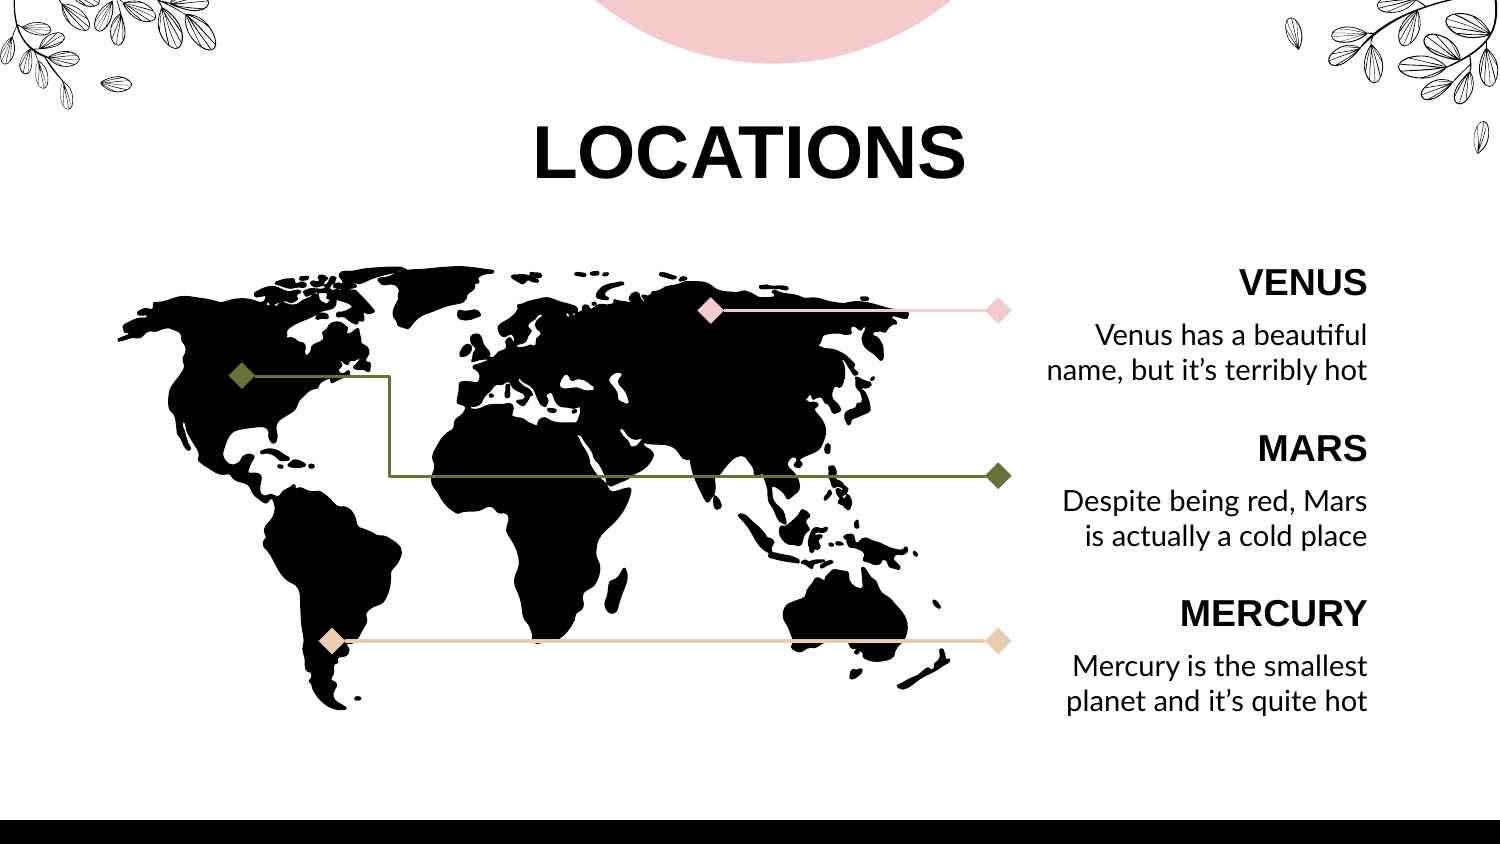

# LOCATIONS
VENUS

Venus has a beautiful name, but it’s terribly hot

MARS

Despite being red, Mars is actually a cold place
MERCURY

Mercury is the smallest planet and it’s quite hot